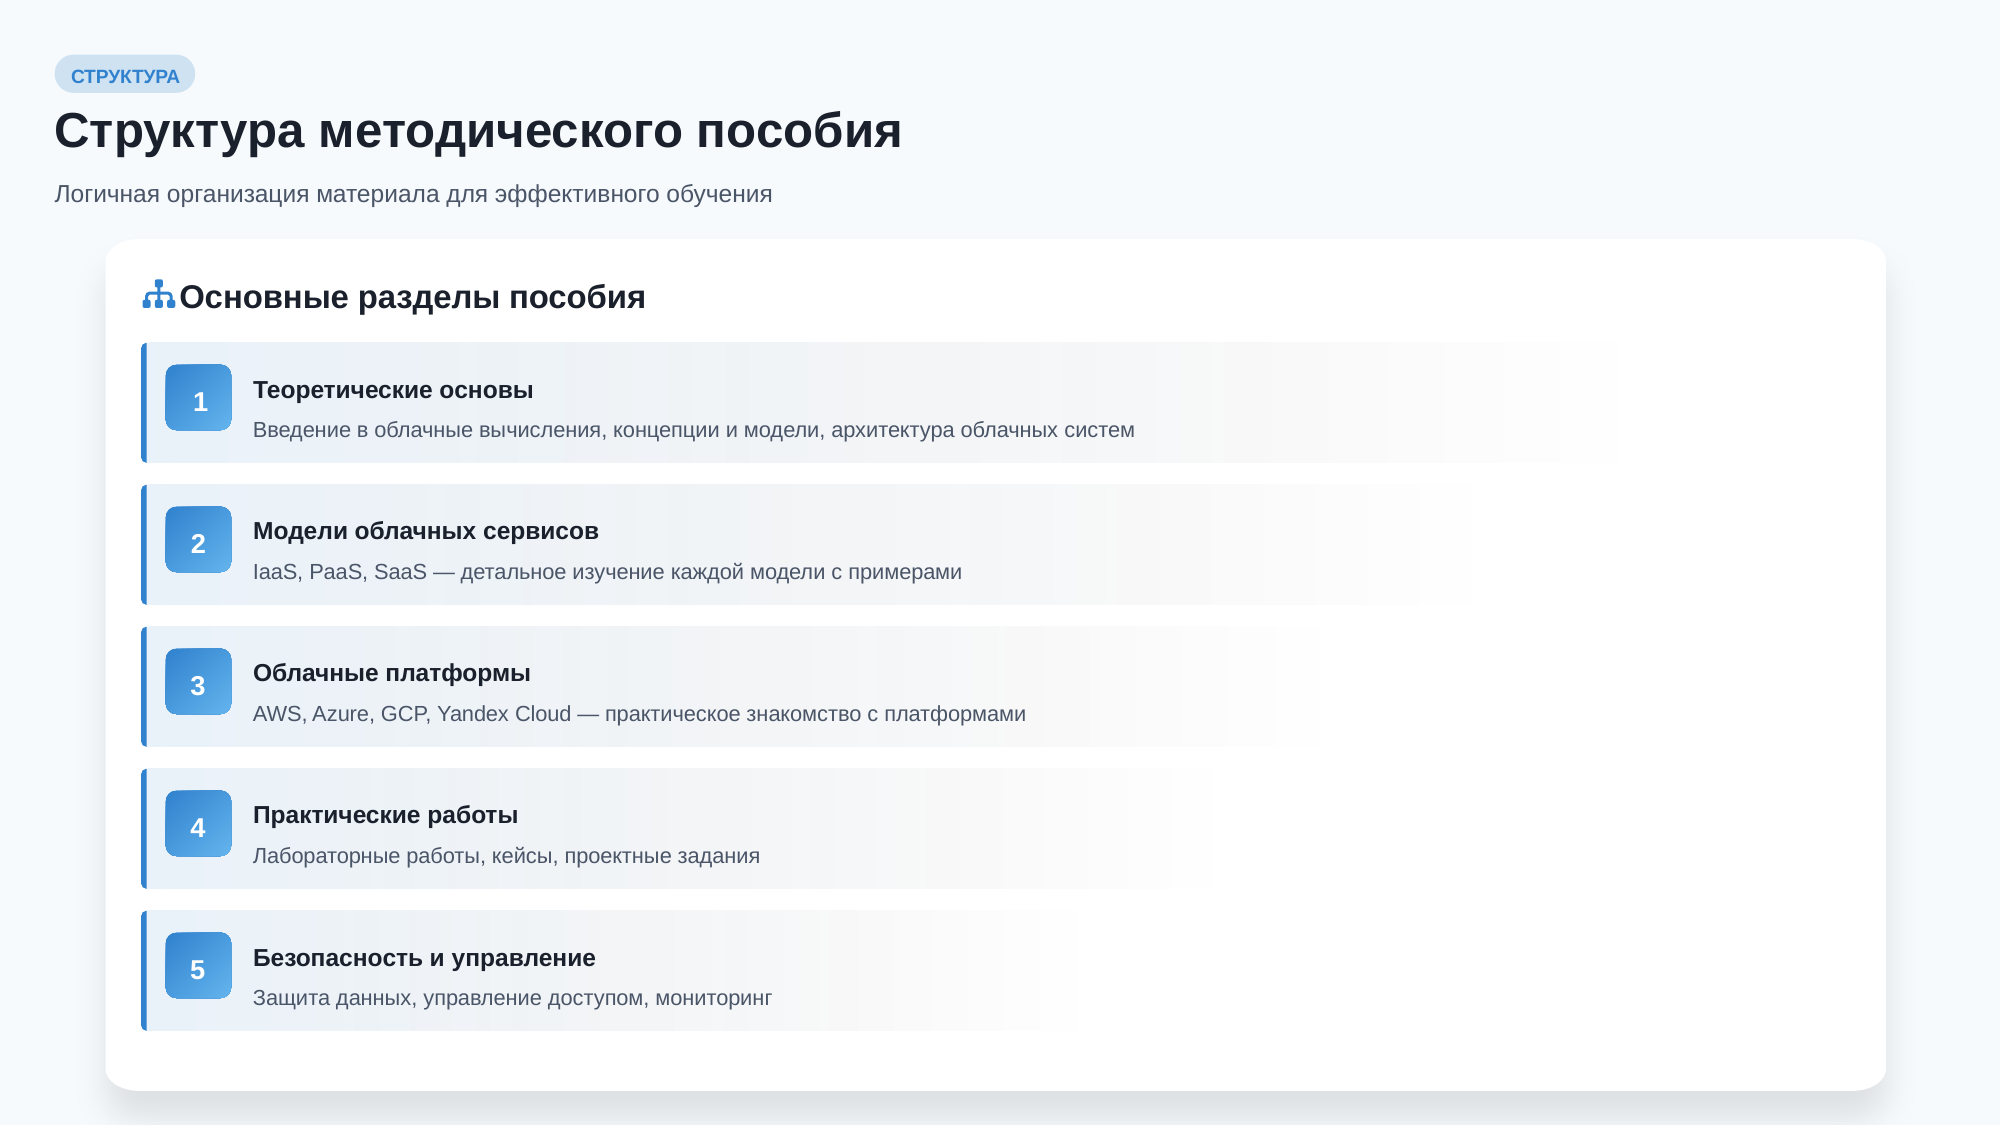

СТРУКТУРА
Структура методического пособия
Логичная организация материала для эффективного обучения

Основные разделы пособия

Теоретические основы
1
Введение в облачные вычисления, концепции и модели, архитектура облачных систем

Модели облачных сервисов
2
IaaS, PaaS, SaaS — детальное изучение каждой модели с примерами

Облачные платформы
3
AWS, Azure, GCP, Yandex Cloud — практическое знакомство с платформами

Практические работы
4
Лабораторные работы, кейсы, проектные задания

Безопасность и управление
5
Защита данных, управление доступом, мониторинг